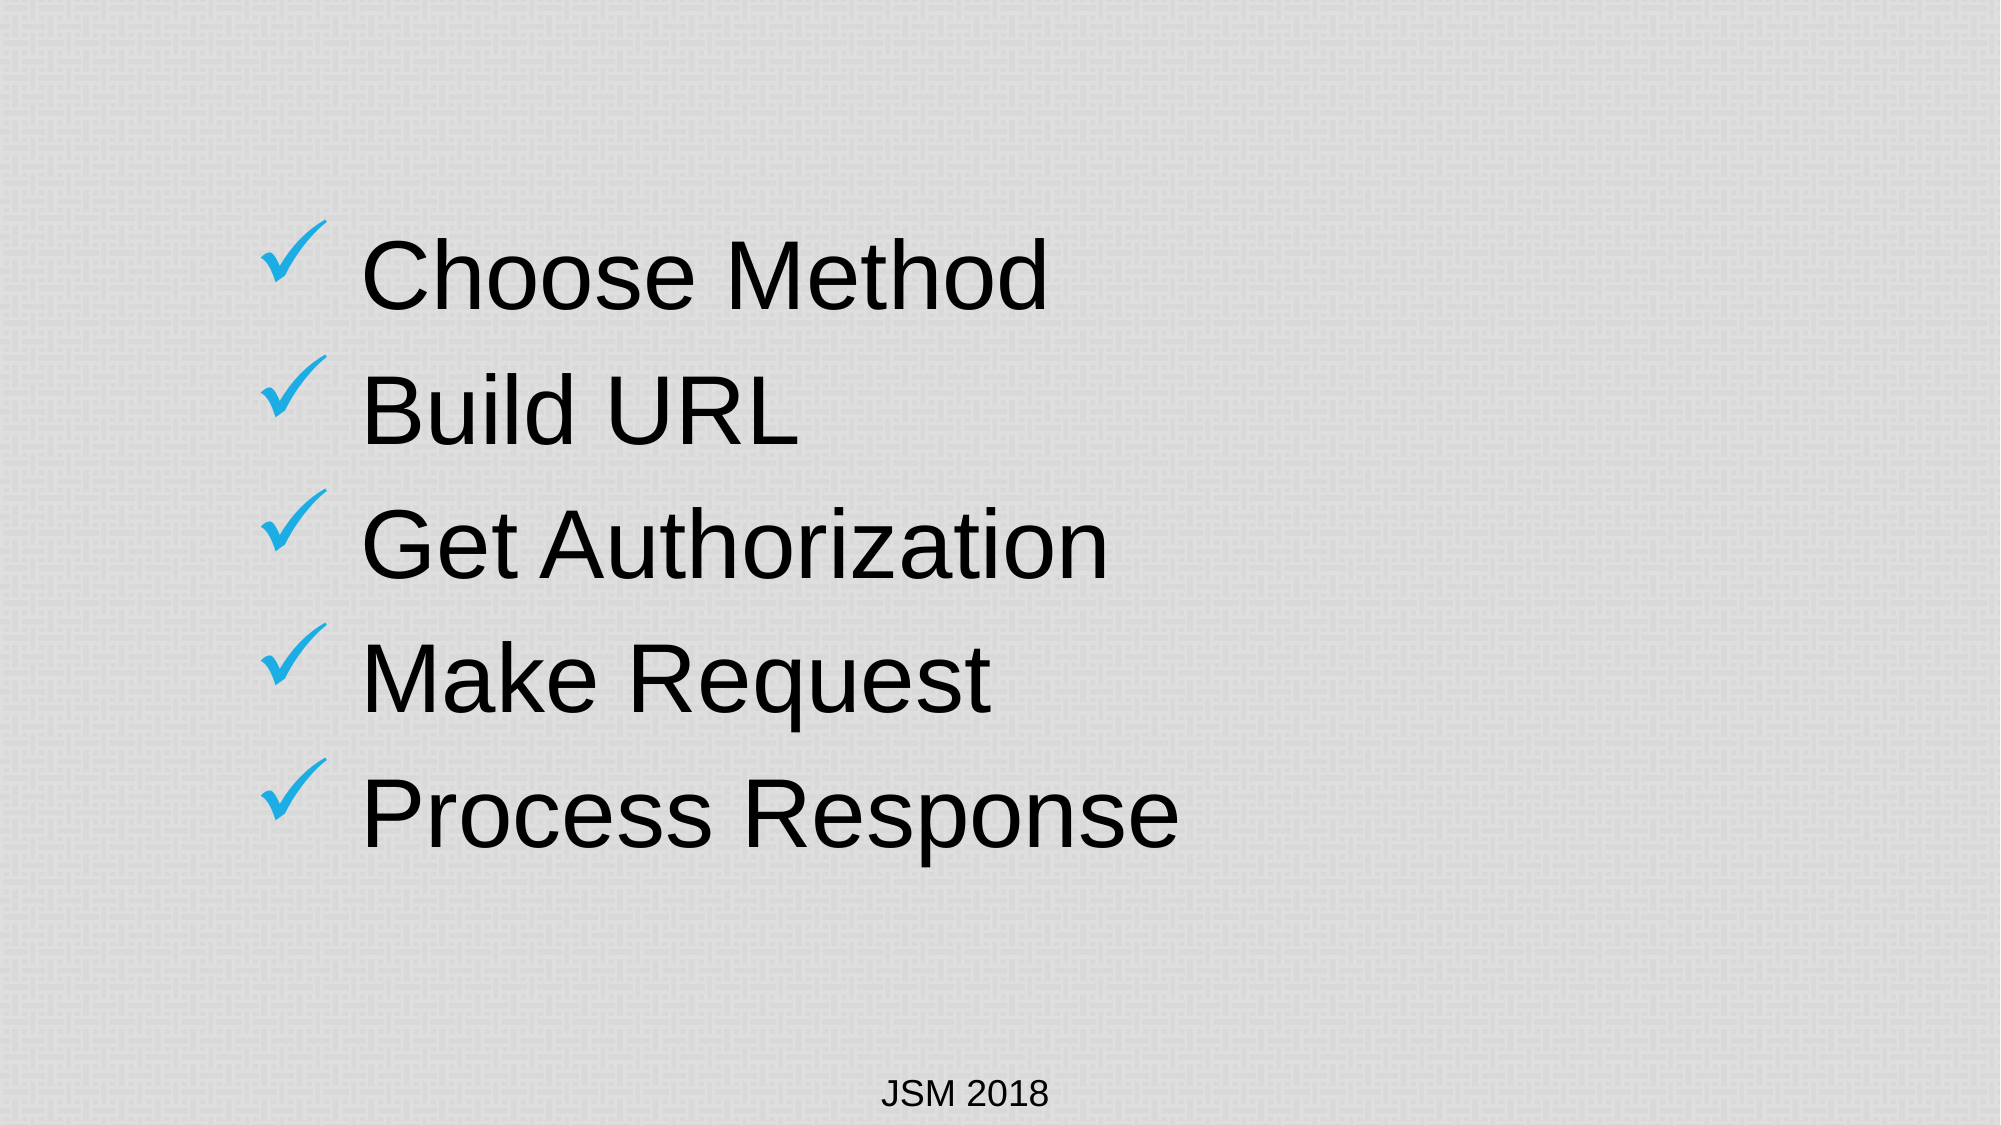

Choose Method
 Build URL
 Get Authorization
 Make Request
 Process Response